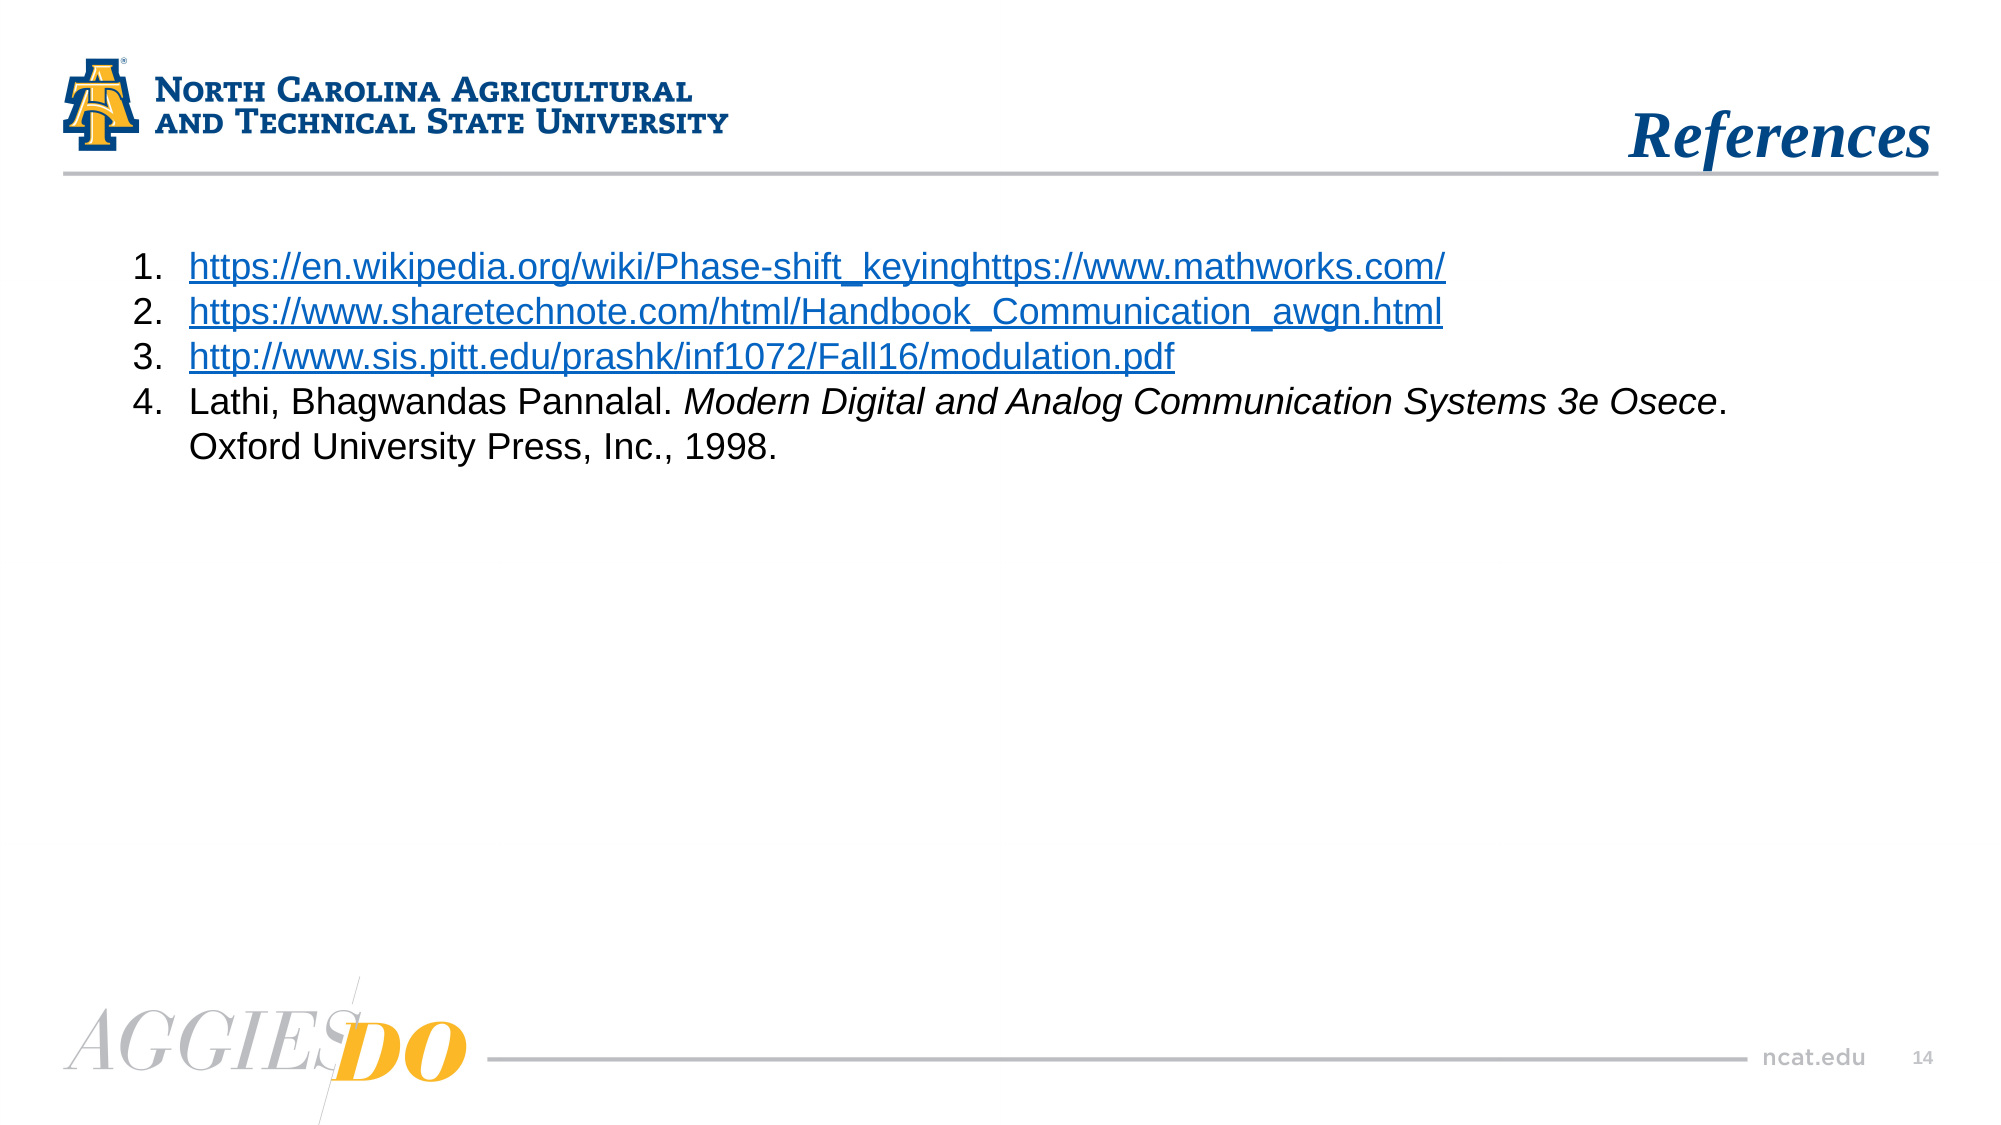

References
https://en.wikipedia.org/wiki/Phase-shift_keyinghttps://www.mathworks.com/
https://www.sharetechnote.com/html/Handbook_Communication_awgn.html
http://www.sis.pitt.edu/prashk/inf1072/Fall16/modulation.pdf
Lathi, Bhagwandas Pannalal. Modern Digital and Analog Communication Systems 3e Osece. Oxford University Press, Inc., 1998.